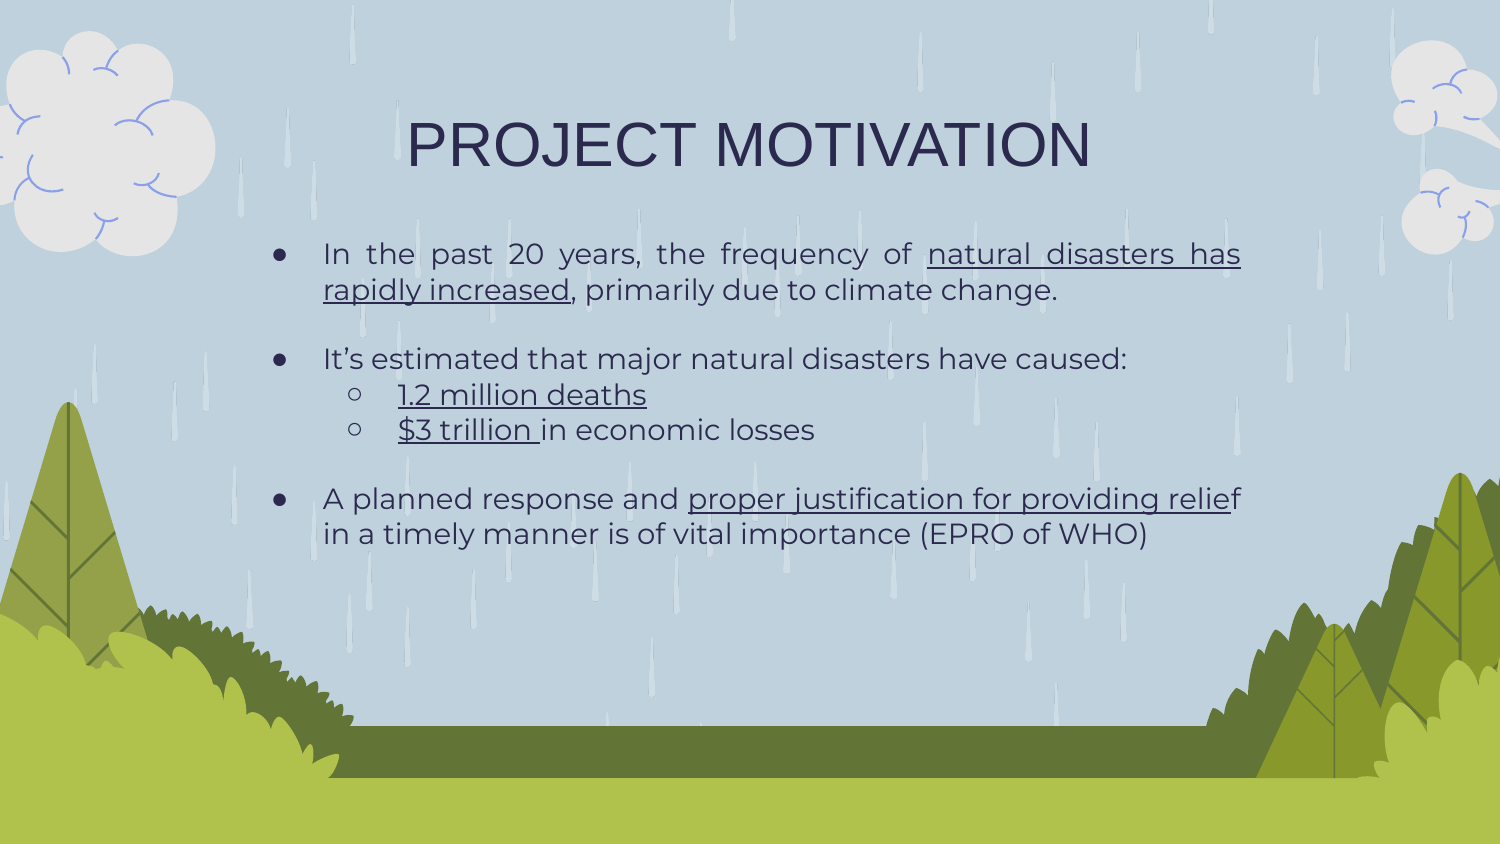

# PROJECT MOTIVATION
In the past 20 years, the frequency of natural disasters has rapidly increased, primarily due to climate change.

It’s estimated that major natural disasters have caused:
1.2 million deaths
$3 trillion in economic losses

A planned response and proper justification for providing relief in a timely manner is of vital importance (EPRO of WHO)